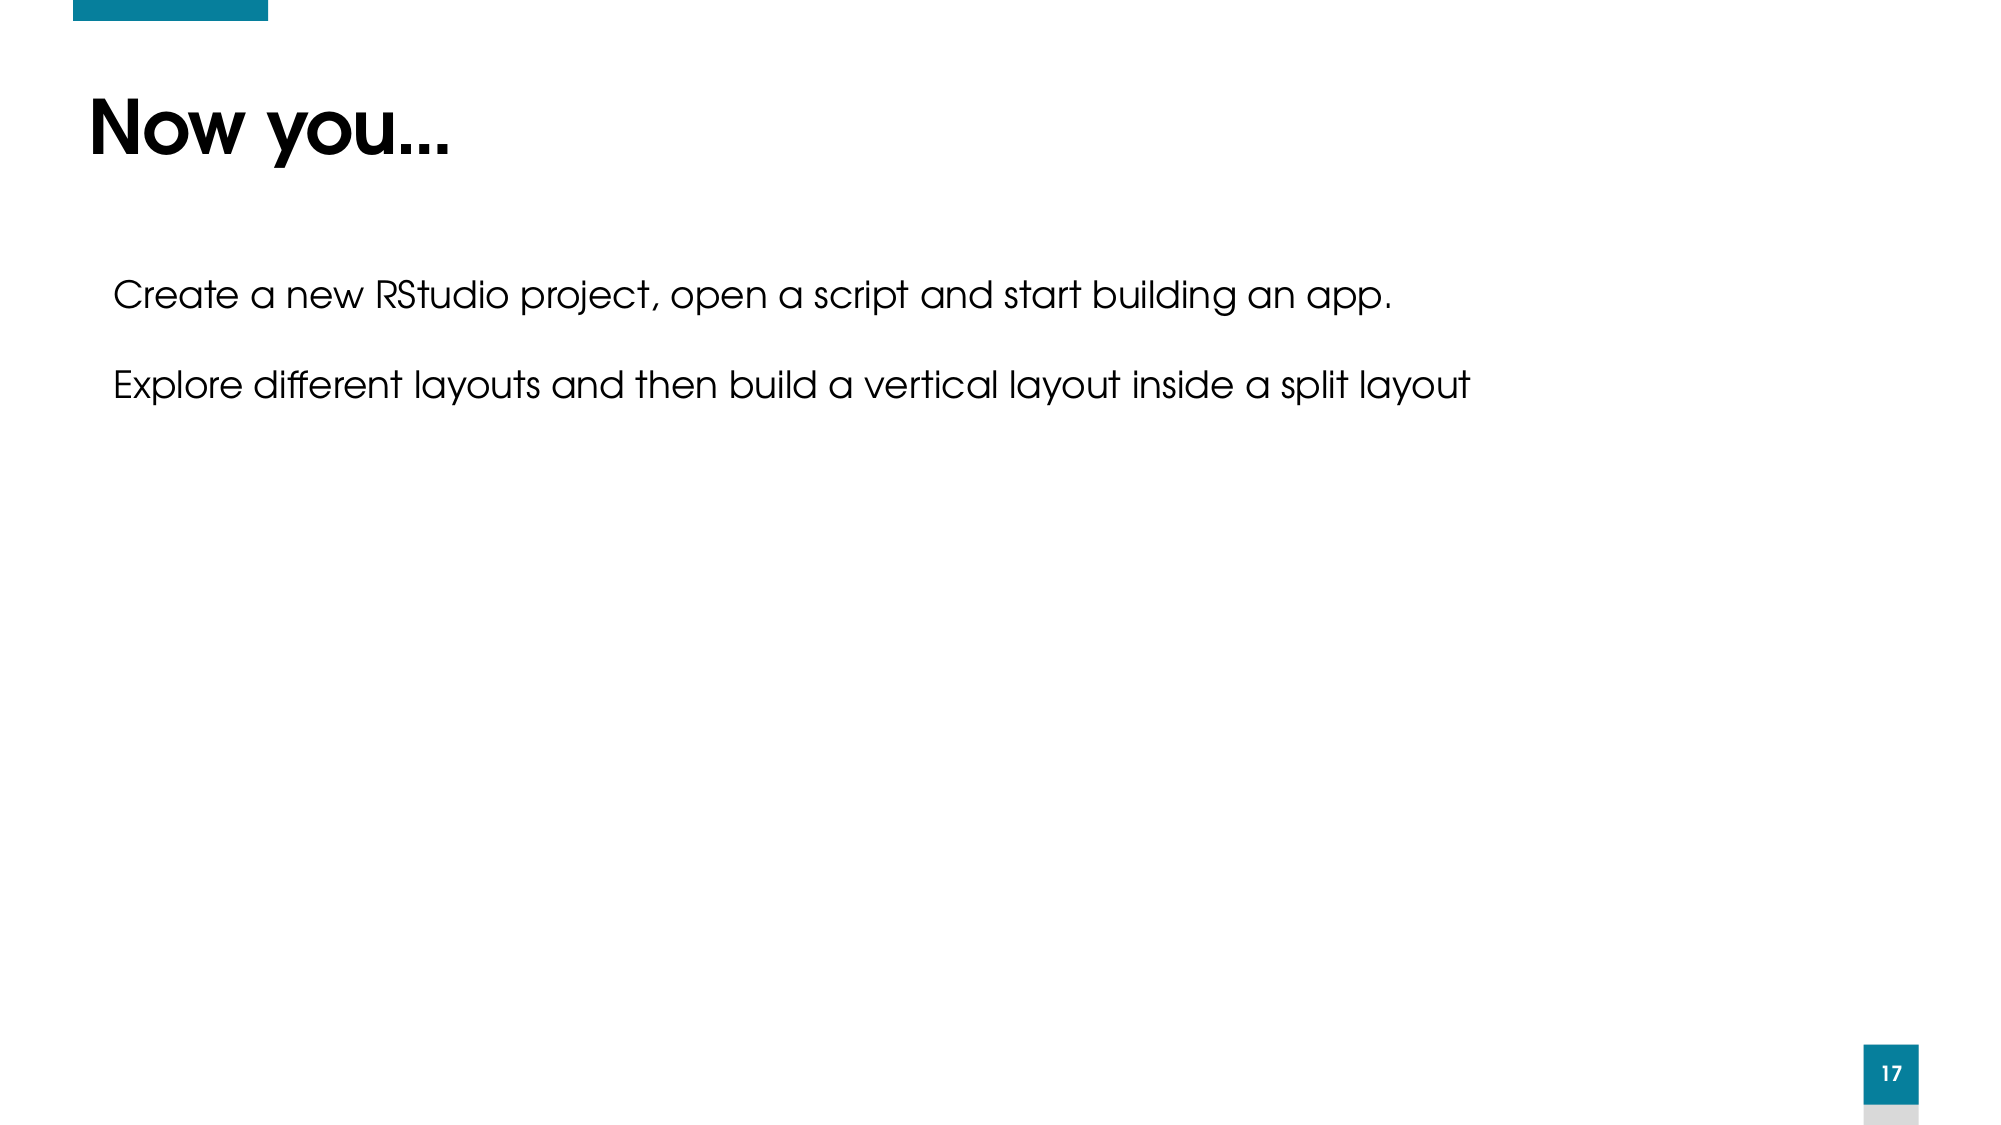

# Now you…
Create a new RStudio project, open a script and start building an app.

Explore different layouts and then build a vertical layout inside a split layout